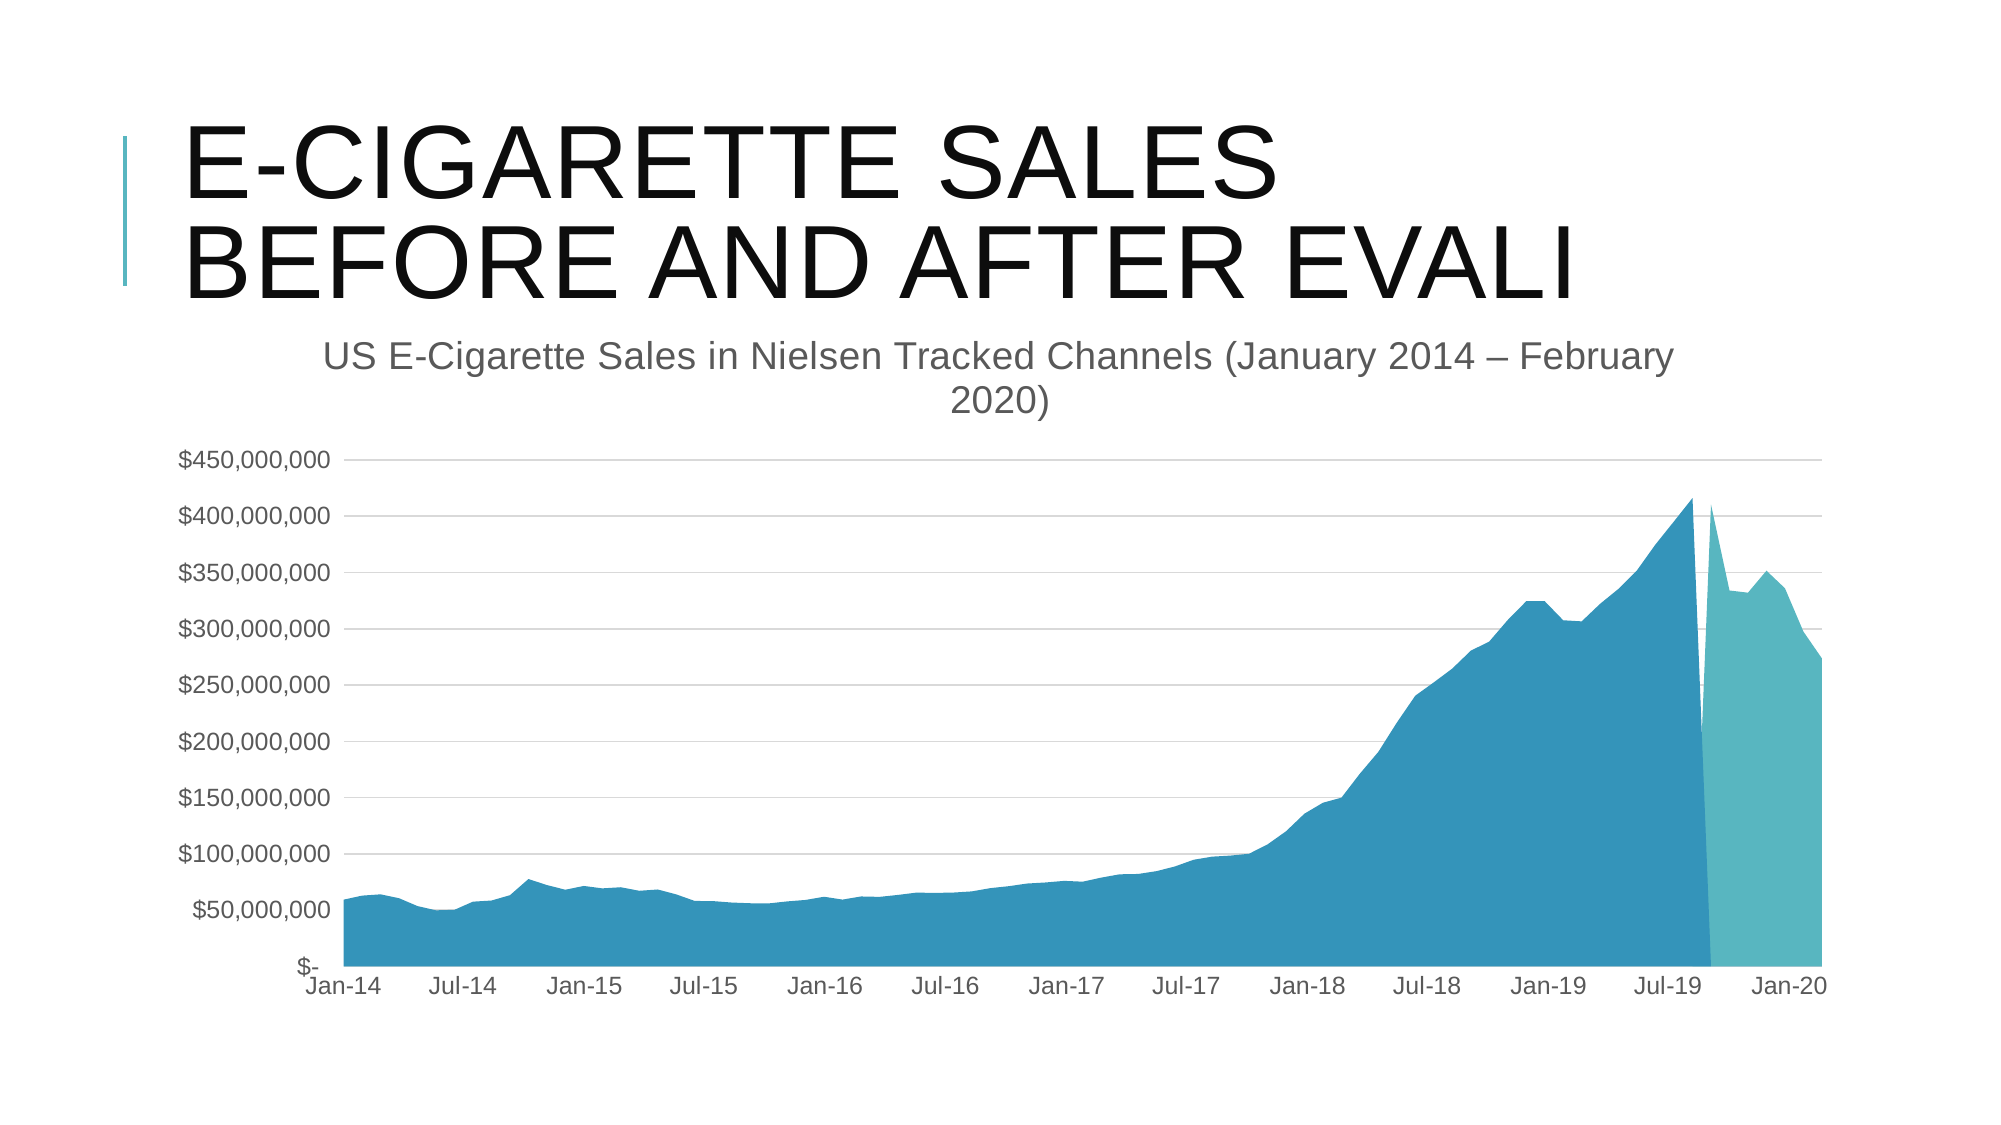

# E-Cigarette Sales Before and After EVALI

### Chart: US E-Cigarette Sales in Nielsen Tracked Channels (January 2014 – February 2020)

| Category | Before | After |
|---|---|---|
| 41643 | 59336544.0 | None |
| 41671 | 62882538.0 | None |
| 41699 | 64061321.0 | None |
| 41727 | 60561321.0 | None |
| 41755 | 53583121.0 | None |
| 41783 | 49839048.0 | None |
| 41811 | 50285064.0 | None |
| 41839 | 57527684.0 | None |
| 41867 | 58519833.0 | None |
| 41895 | 63272207.0 | None |
| 41923 | 77622453.0 | None |
| 41951 | 72266626.0 | None |
| 41979 | 68158776.0 | None |
| 42007 | 71503897.0 | None |
| 42035 | 69354322.0 | None |
| 42063 | 70359917.0 | None |
| 42091 | 67183642.0 | None |
| 42119 | 68339660.0 | None |
| 42147 | 63991360.0 | None |
| 42175 | 58146572.0 | None |
| 42203 | 58014632.0 | None |
| 42231 | 56761516.0 | None |
| 42259 | 56134413.0 | None |
| 42287 | 55940112.0 | None |
| 42315 | 57742205.0 | None |
| 42343 | 59036473.0 | None |
| 42371 | 61915104.0 | None |
| 42399 | 59371648.0 | None |
| 42427 | 62145591.0 | None |
| 42455 | 61806417.0 | None |
| 42483 | 63543177.0 | None |
| 42511 | 65579214.0 | None |
| 42539 | 65305692.0 | None |
| 42567 | 65634676.0 | None |
| 42595 | 66682145.0 | None |
| 42623 | 69559204.0 | None |
| 42651 | 71264777.0 | None |
| 42679 | 73643538.0 | None |
| 42707 | 74613511.0 | None |
| 42735 | 76010606.0 | None |
| 42763 | 75264520.0 | None |
| 42791 | 78890955.0 | None |
| 42819 | 81840108.0 | None |
| 42847 | 82170595.0 | None |
| 42875 | 84653949.0 | None |
| 42903 | 88876406.0 | None |
| 42931 | 94737245.0 | None |
| 42959 | 97504329.0 | None |
| 42987 | 98460764.0 | None |
| 43015 | 100073659.0 | None |
| 43043 | 108354739.0 | None |
| 43071 | 120022819.0 | None |
| 43099 | 135742488.0 | None |
| 43127 | 145404231.0 | None |
| 43155 | 149956730.0 | None |
| 43183 | 171309426.0 | None |
| 43211 | 190692517.0 | None |
| 43239 | 216702808.0 | None |
| 43267 | 240571139.0 | None |
| 43295 | 252383525.0 | None |
| 43323 | 264654138.0 | None |
| 43351 | 280532657.0 | None |
| 43379 | 288751646.0 | None |
| 43407 | 307807446.0 | None |
| 43435 | 324530996.0 | None |
| 43463 | 324583671.0 | None |
| 43491 | 307619883.0 | None |
| 43519 | 306609620.0 | None |
| 43547 | 322243783.0 | None |
| 43575 | 335605903.0 | None |
| 43603 | 352037413.0 | None |
| 43631 | 375032194.0 | None |
| 43659 | 395509933.0 | None |
| 43687 | 416226787.0 | None |
| 43715 | None | 410462043.0 |
| 43743 | None | 334087943.0 |
| 43771 | None | 332101254.0 |
| 43799 | None | 351664945.0 |
| 43827 | None | 336057788.0 |
| 43855 | None | 297560304.0 |
| 43883 | None | 273667453.0 |